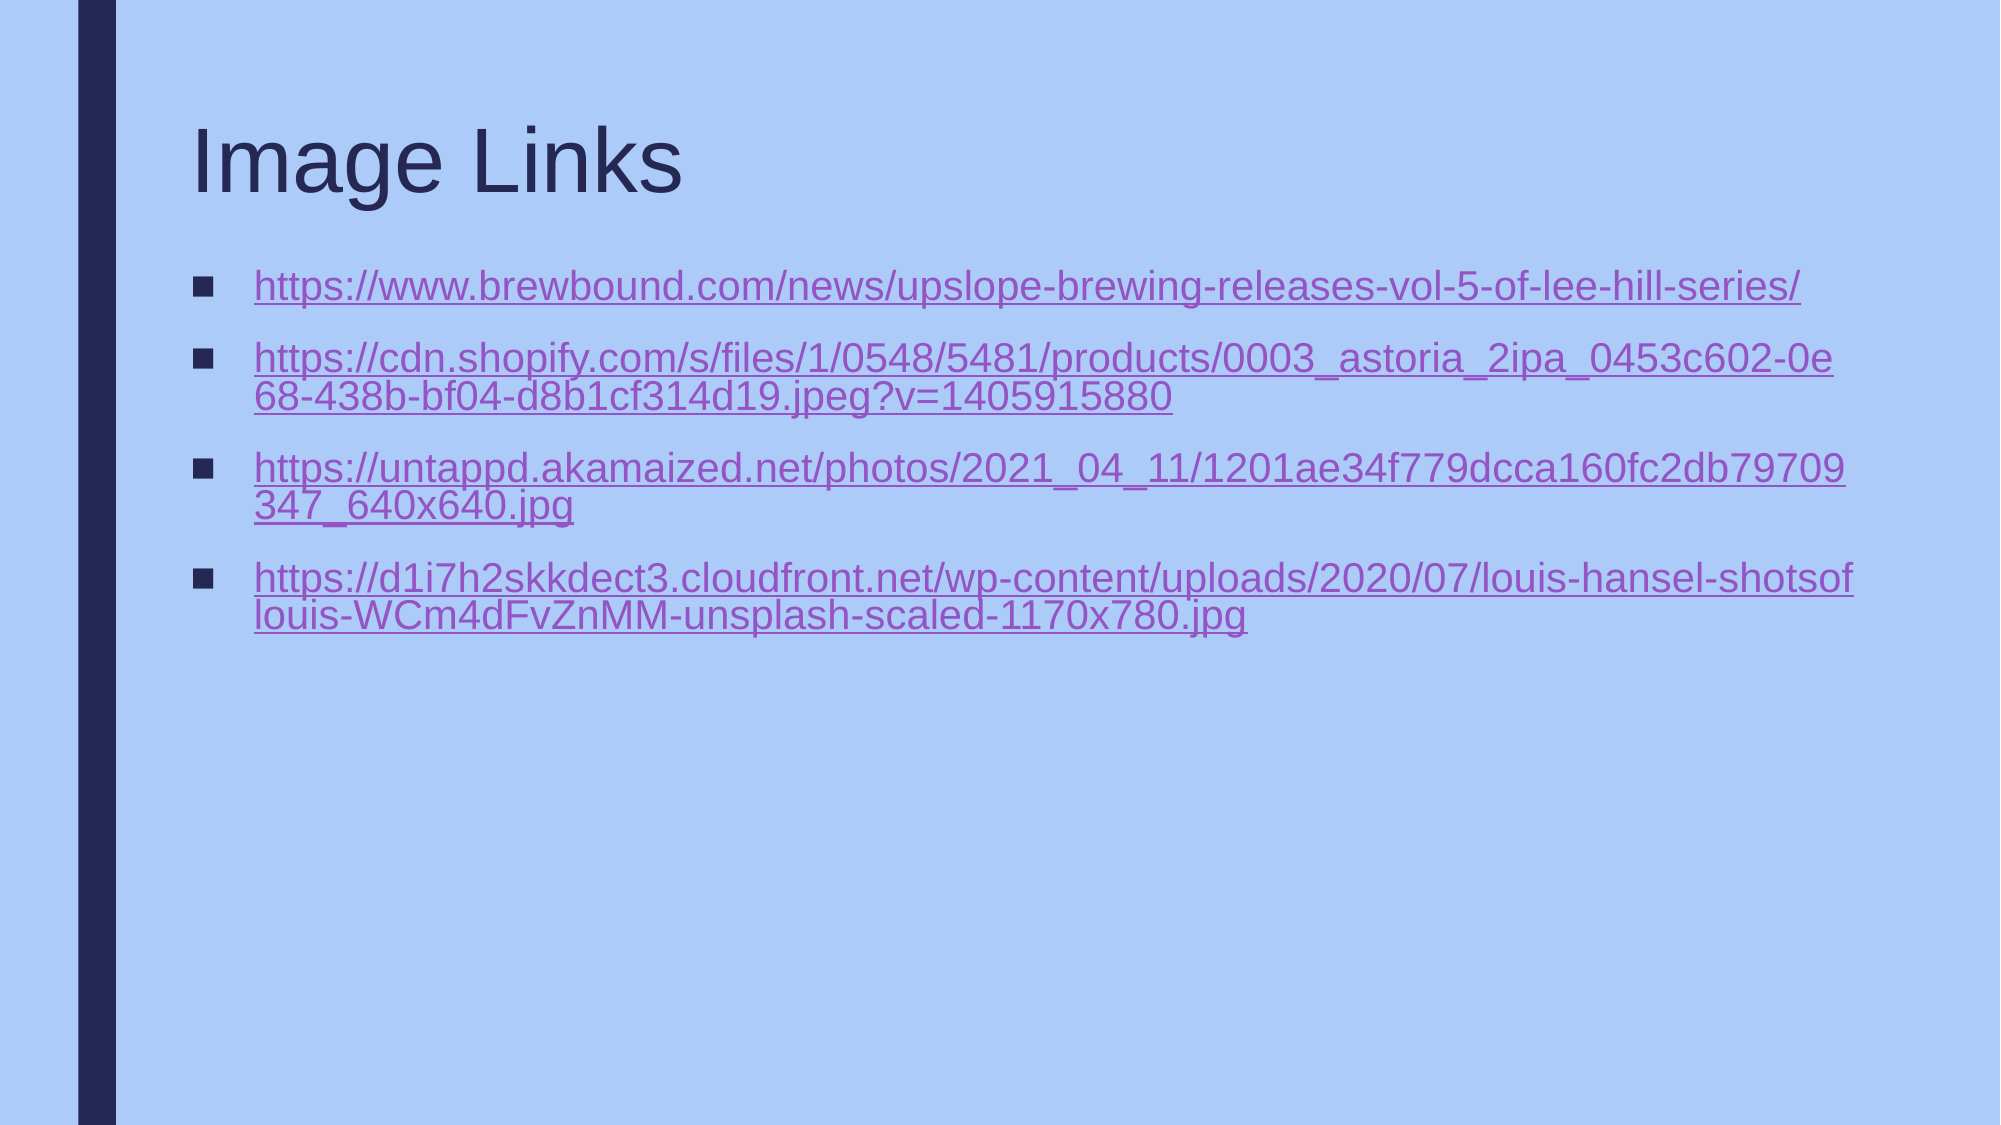

# Image Links
https://www.brewbound.com/news/upslope-brewing-releases-vol-5-of-lee-hill-series/
https://cdn.shopify.com/s/files/1/0548/5481/products/0003_astoria_2ipa_0453c602-0e68-438b-bf04-d8b1cf314d19.jpeg?v=1405915880
https://untappd.akamaized.net/photos/2021_04_11/1201ae34f779dcca160fc2db79709347_640x640.jpg
https://d1i7h2skkdect3.cloudfront.net/wp-content/uploads/2020/07/louis-hansel-shotsoflouis-WCm4dFvZnMM-unsplash-scaled-1170x780.jpg